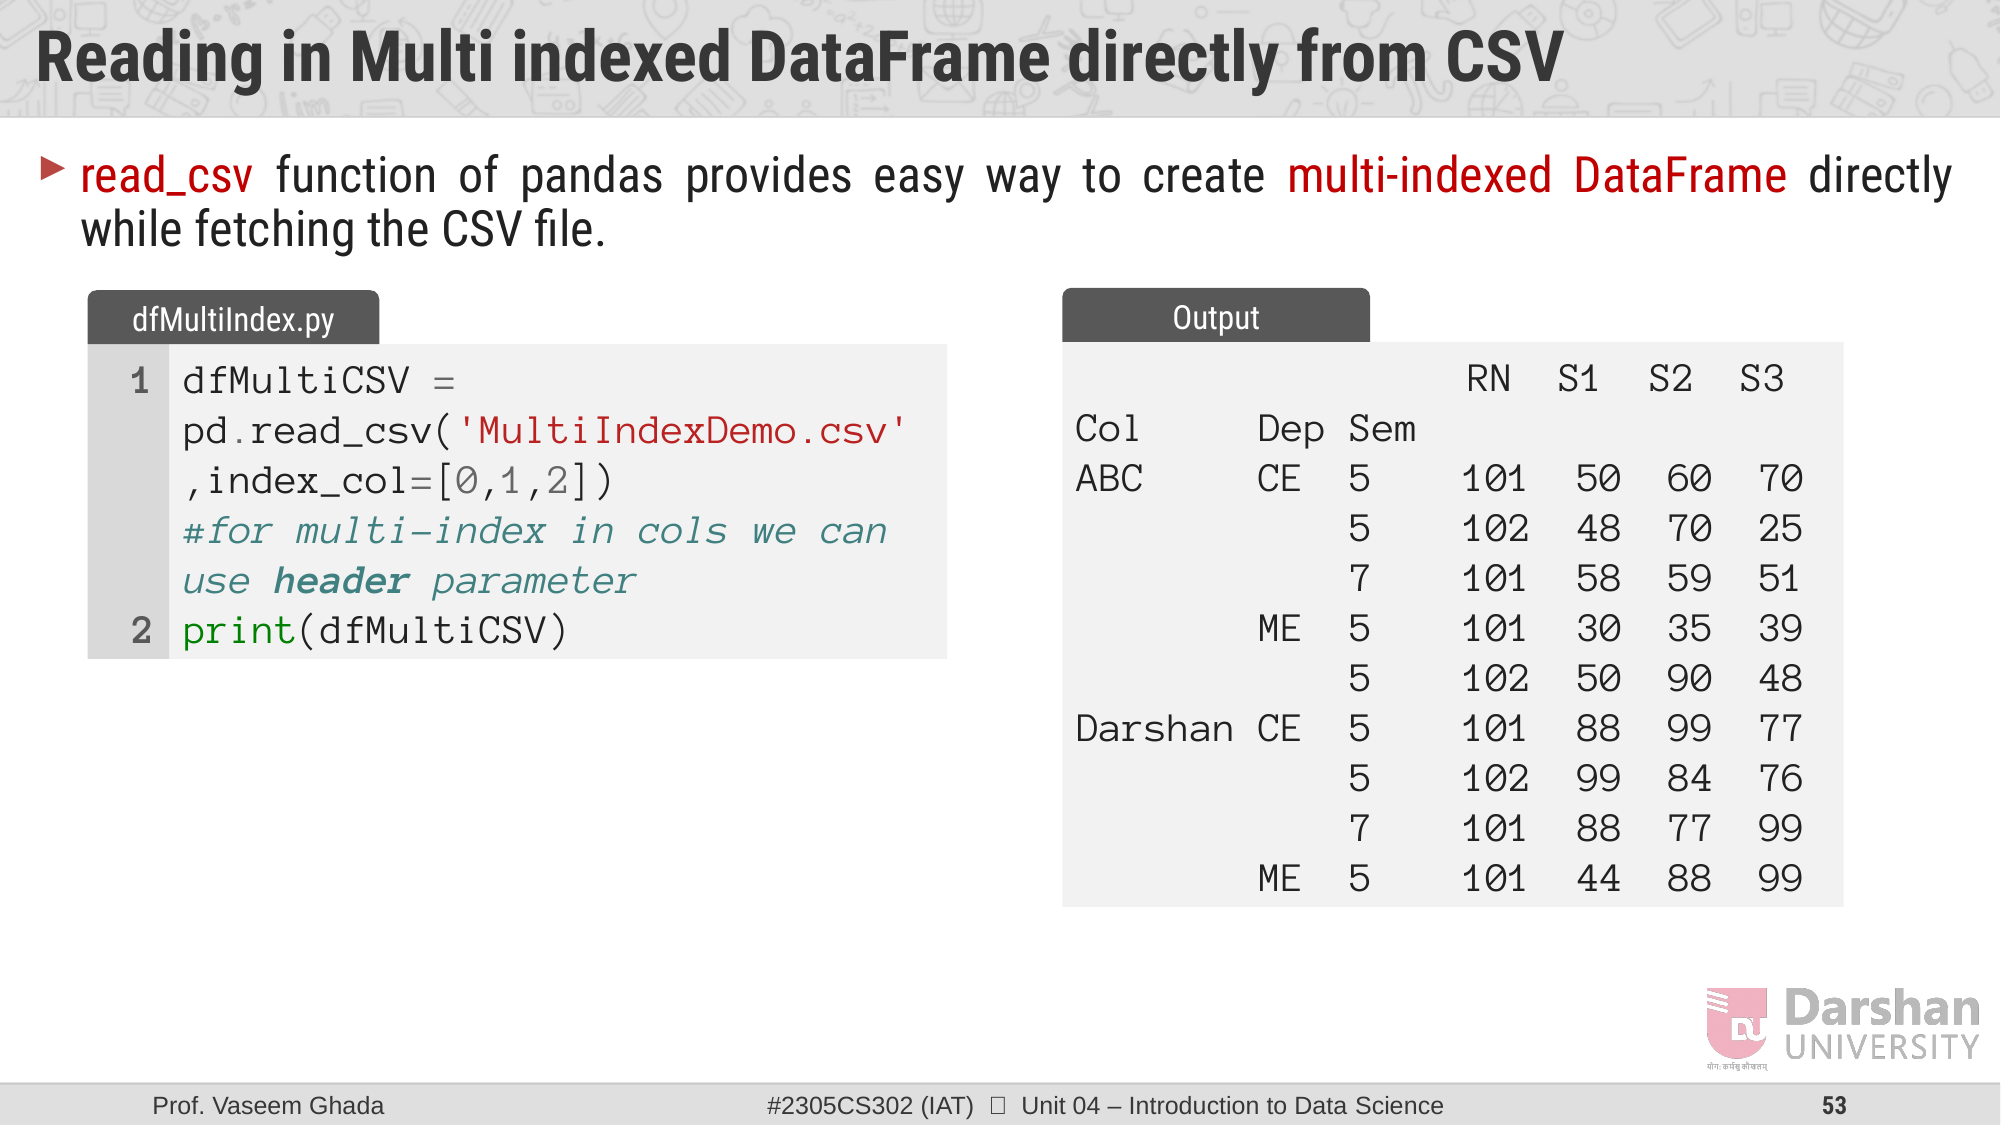

# Reading in Multi indexed DataFrame directly from CSV
read_csv function of pandas provides easy way to create multi-indexed DataFrame directly while fetching the CSV file.
Output
dfMultiIndex.py
 		    RN  S1  S2  S3
Col     Dep Sem
ABC     CE  5    101  50  60  70
            5    102  48  70  25
            7    101  58  59  51
        ME  5    101  30  35  39
            5    102  50  90  48
Darshan CE  5    101  88  99  77
            5    102  99  84  76
            7    101  88  77  99
        ME  5    101  44  88  99
1

2
dfMultiCSV = pd.read_csv('MultiIndexDemo.csv',index_col=[0,1,2])
#for multi-index in cols we can use header parameter
print(dfMultiCSV)